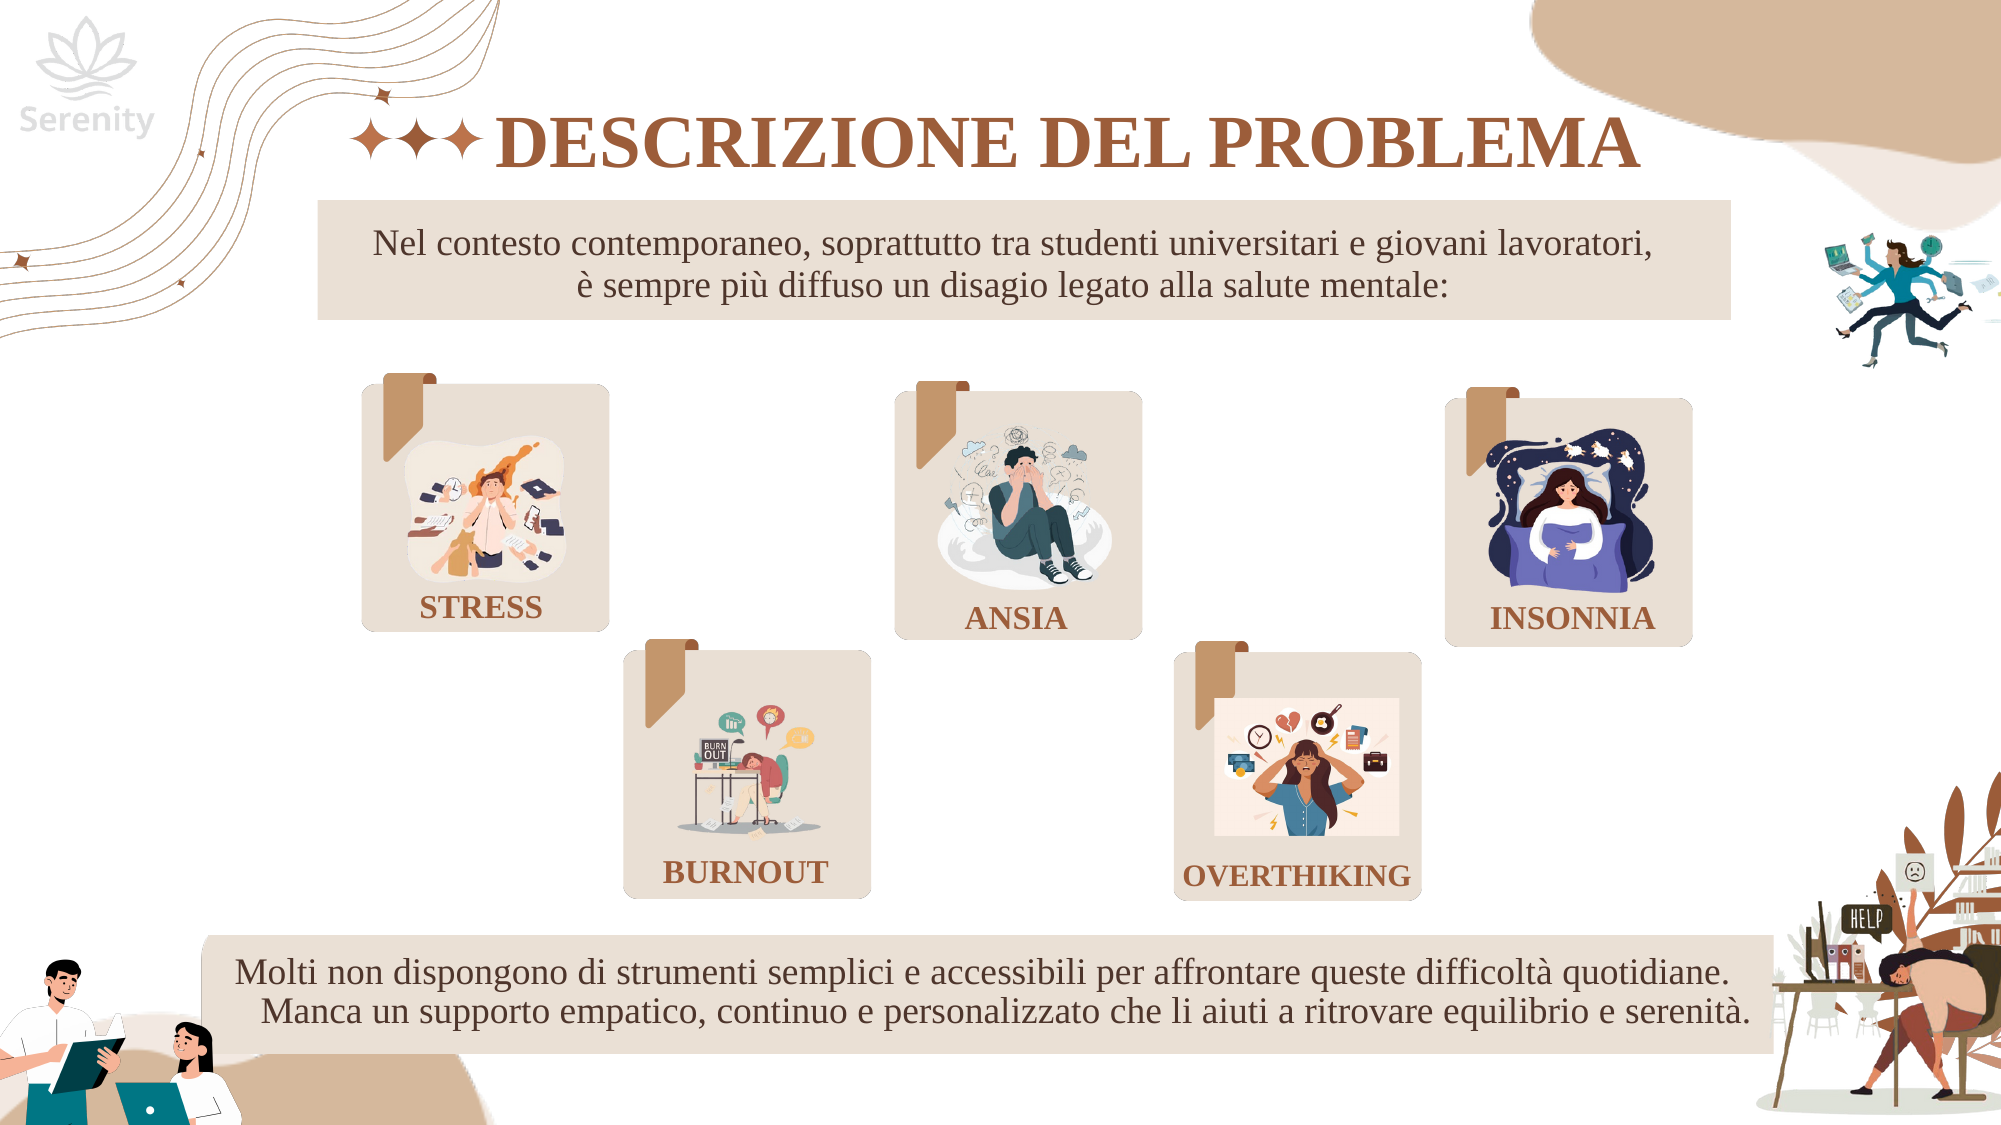

DESCRIZIONE DEL PROBLEMA

Nel contesto contemporaneo, soprattutto tra studenti universitari e giovani lavoratori,
è sempre più diffuso un disagio legato alla salute mentale:

ANSIA

INSONNIA

STRESS

OVERTHIKING

BURNOUT

Molti non dispongono di strumenti semplici e accessibili per affrontare queste difficoltà quotidiane.
    Manca un supporto empatico, continuo e personalizzato che li aiuti a ritrovare equilibrio e serenità.